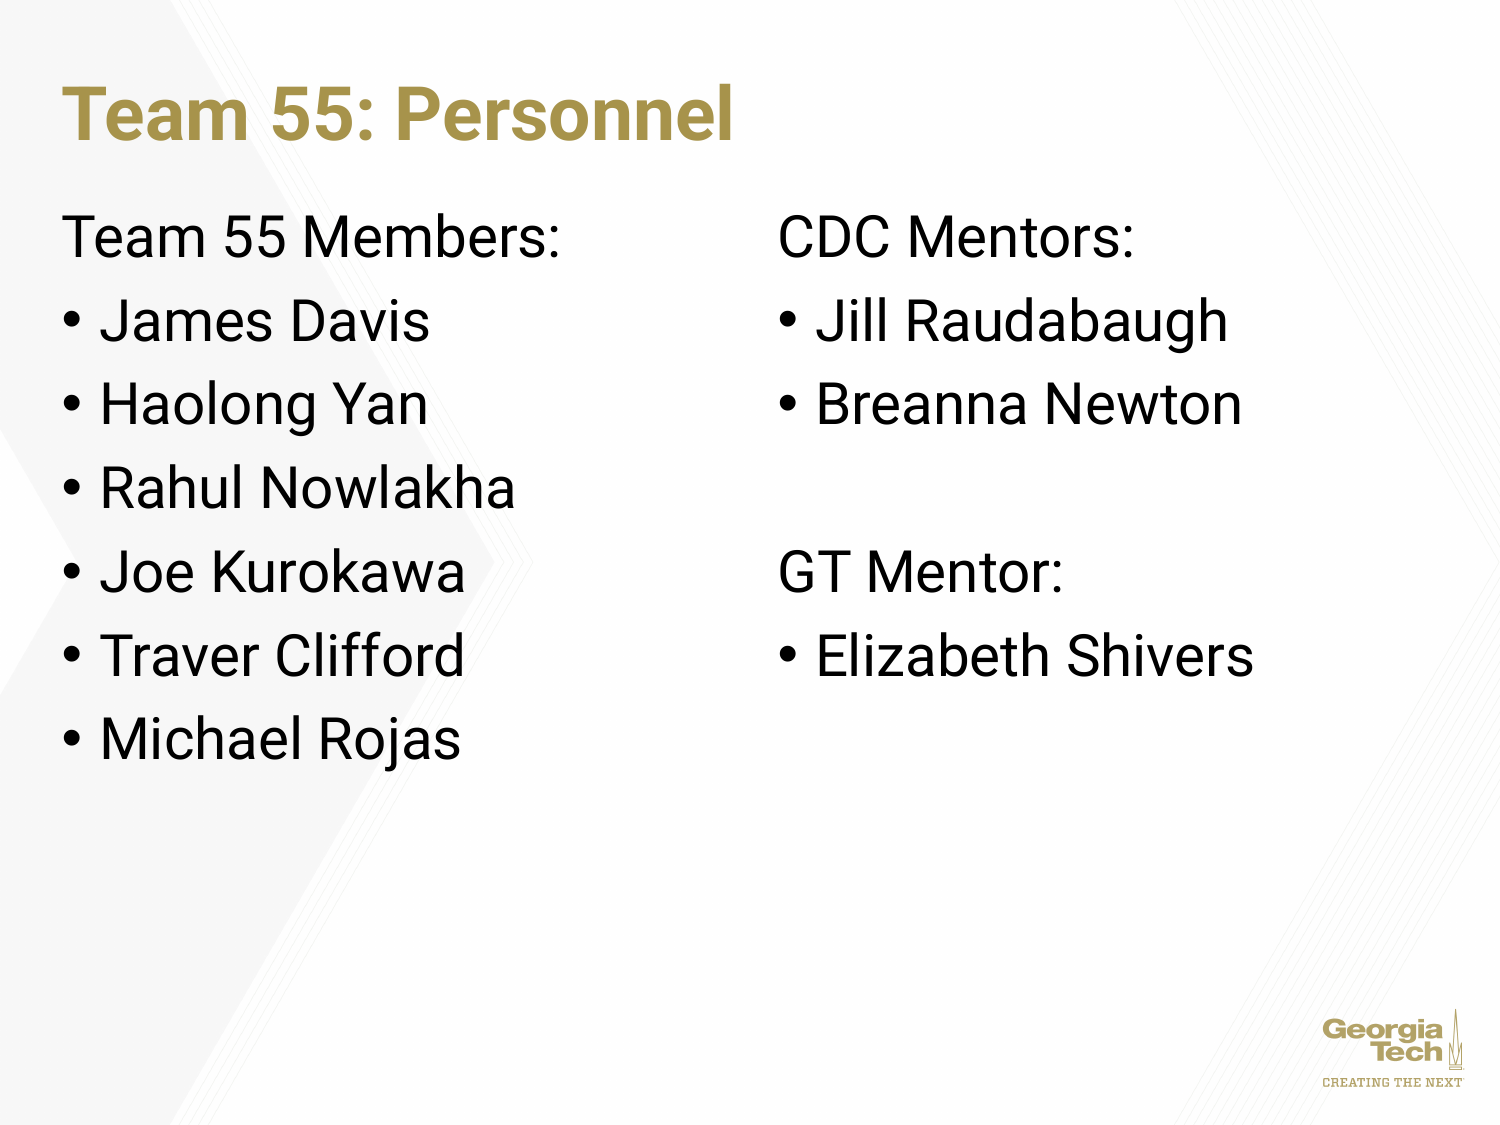

# Team 55: Personnel
Team 55 Members:
James Davis
Haolong Yan
Rahul Nowlakha
Joe Kurokawa
Traver Clifford
Michael Rojas
CDC Mentors:
Jill Raudabaugh
Breanna Newton

GT Mentor:
Elizabeth Shivers